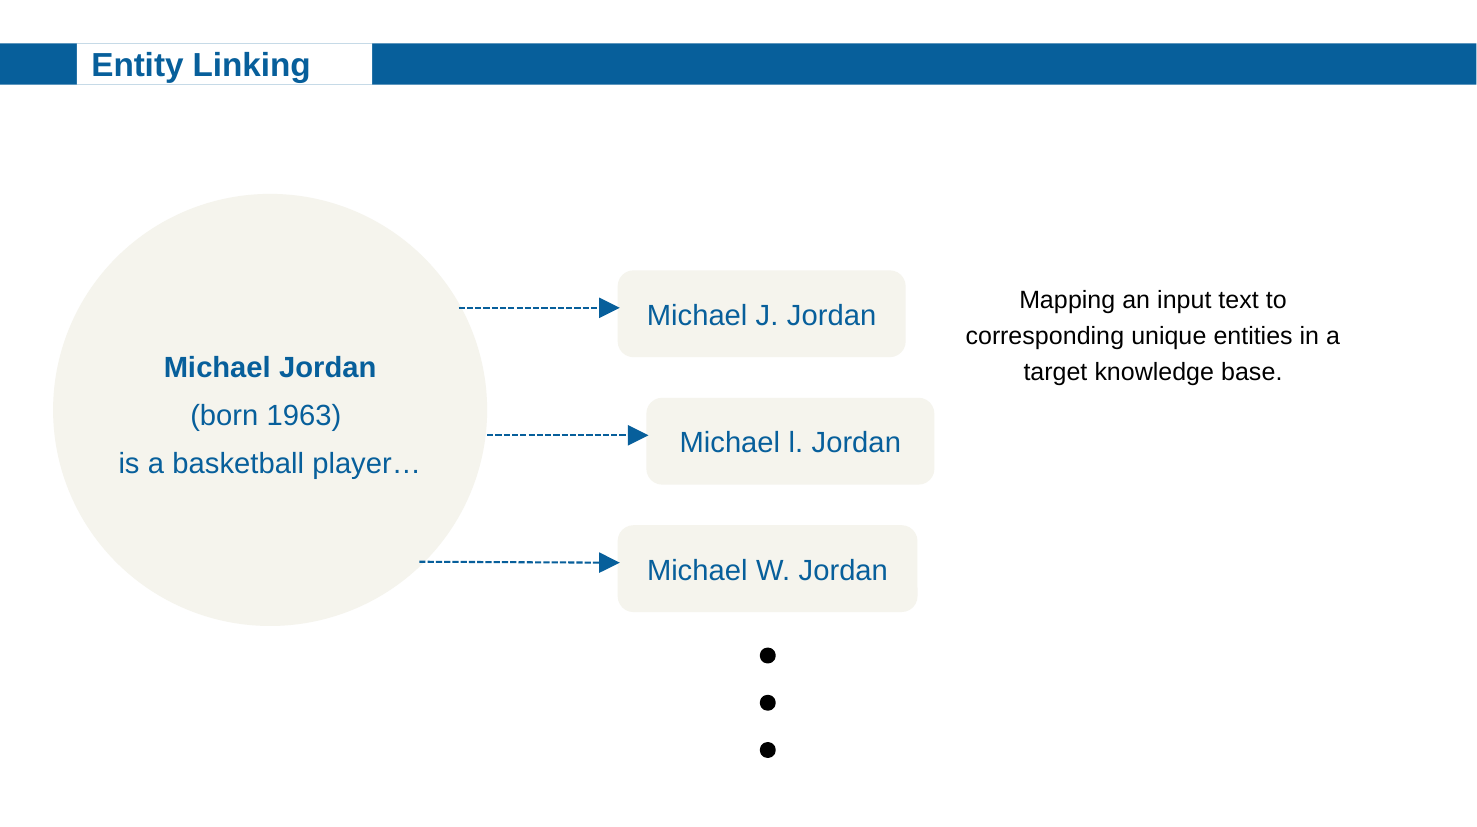

Entity Linking

Michael J. Jordan
Mapping an input text to corresponding unique entities in a target knowledge base.

Michael Jordan
(born 1963)
is a basketball player…
Michael l. Jordan

Michael W. Jordan